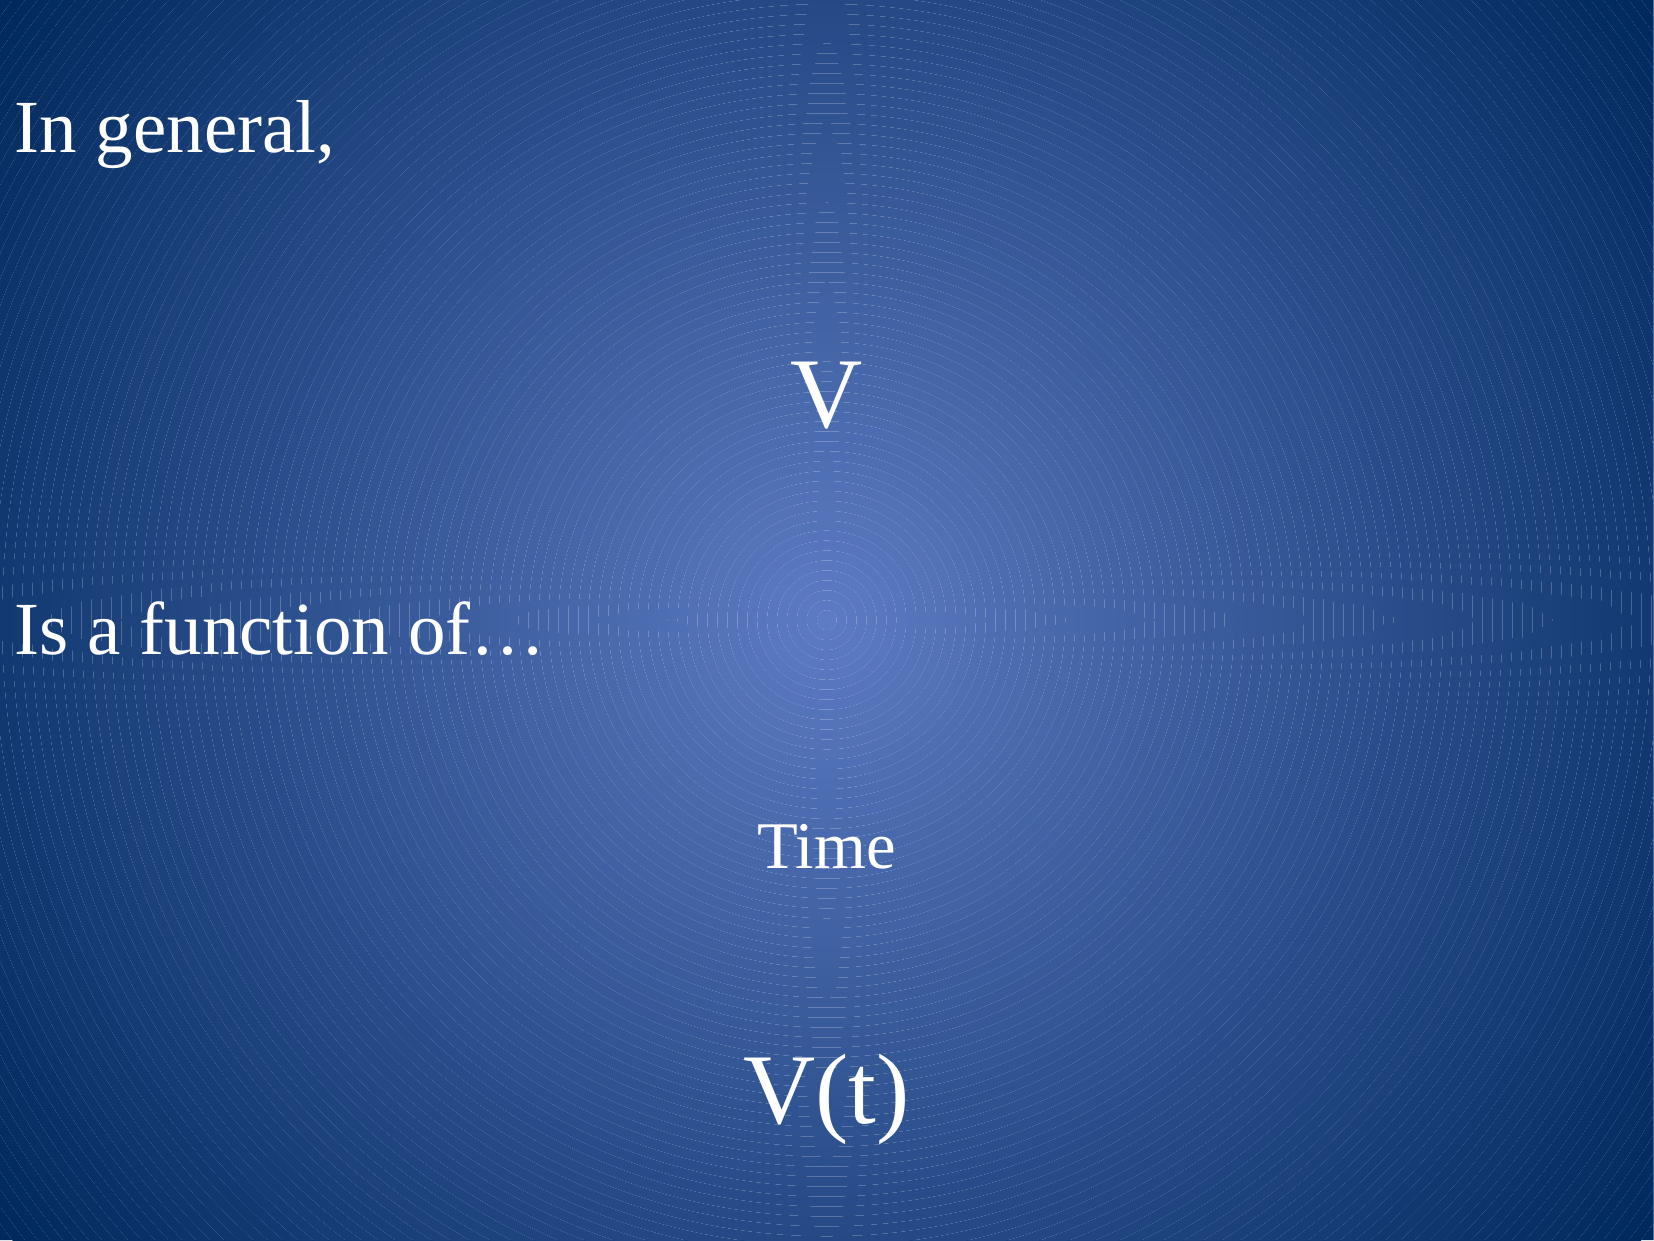

In general,
V
Is a function of…
Time
V(t)